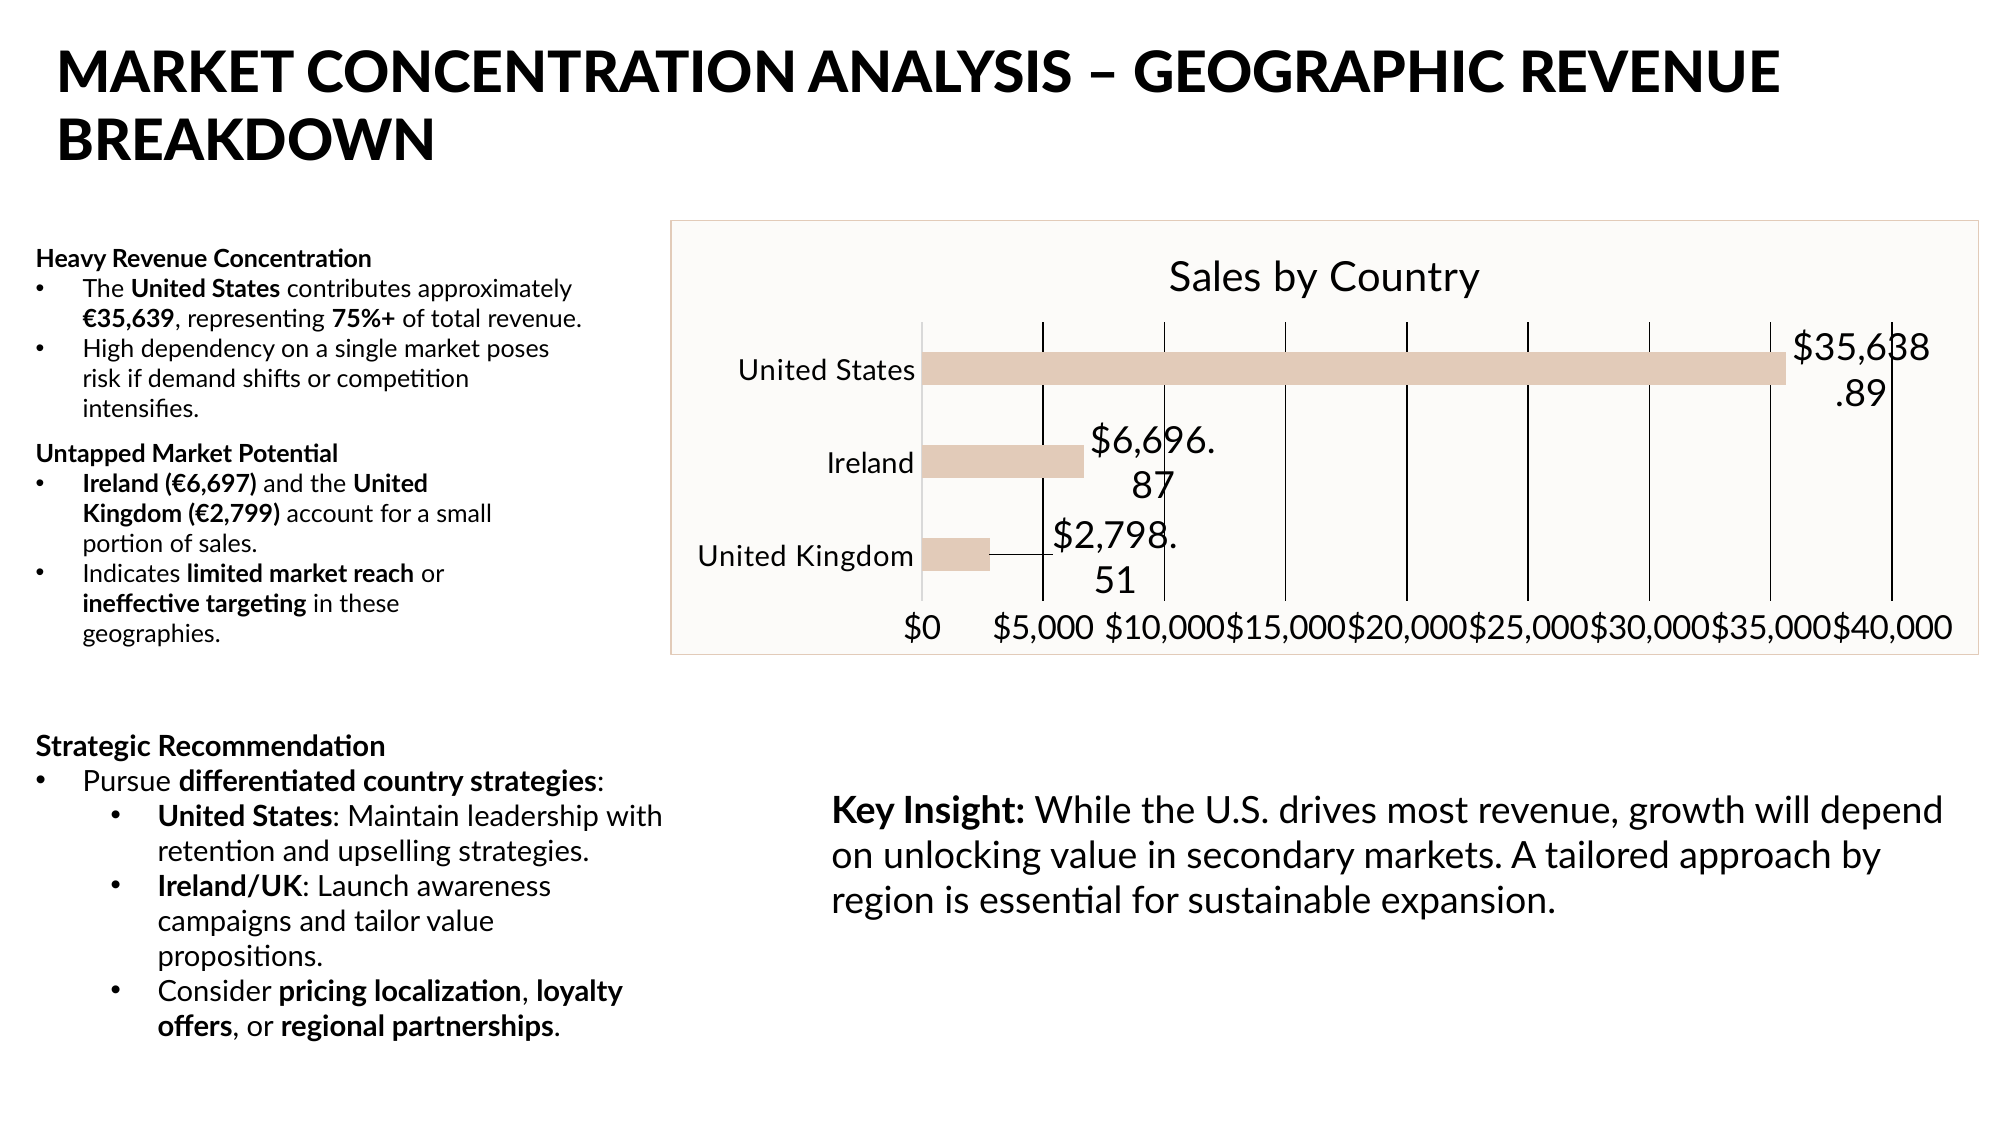

# Market Concentration Analysis – Geographic Revenue Breakdown

### Chart: Sales by Country

| Category | Total |
|---|---|
| United Kingdom | 2798.505 |
| Ireland | 6696.864999999999 |
| United States | 35638.88499999998 |
Heavy Revenue Concentration
The United States contributes approximately €35,639, representing 75%+ of total revenue.
High dependency on a single market poses risk if demand shifts or competition intensifies.

Untapped Market Potential
Ireland (€6,697) and the United Kingdom (€2,799) account for a small portion of sales.
Indicates limited market reach or ineffective targeting in these geographies.

Strategic Recommendation
Pursue differentiated country strategies:
United States: Maintain leadership with retention and upselling strategies.
Ireland/UK: Launch awareness campaigns and tailor value propositions.
Consider pricing localization, loyalty offers, or regional partnerships.

Key Insight: While the U.S. drives most revenue, growth will depend on unlocking value in secondary markets. A tailored approach by region is essential for sustainable expansion.